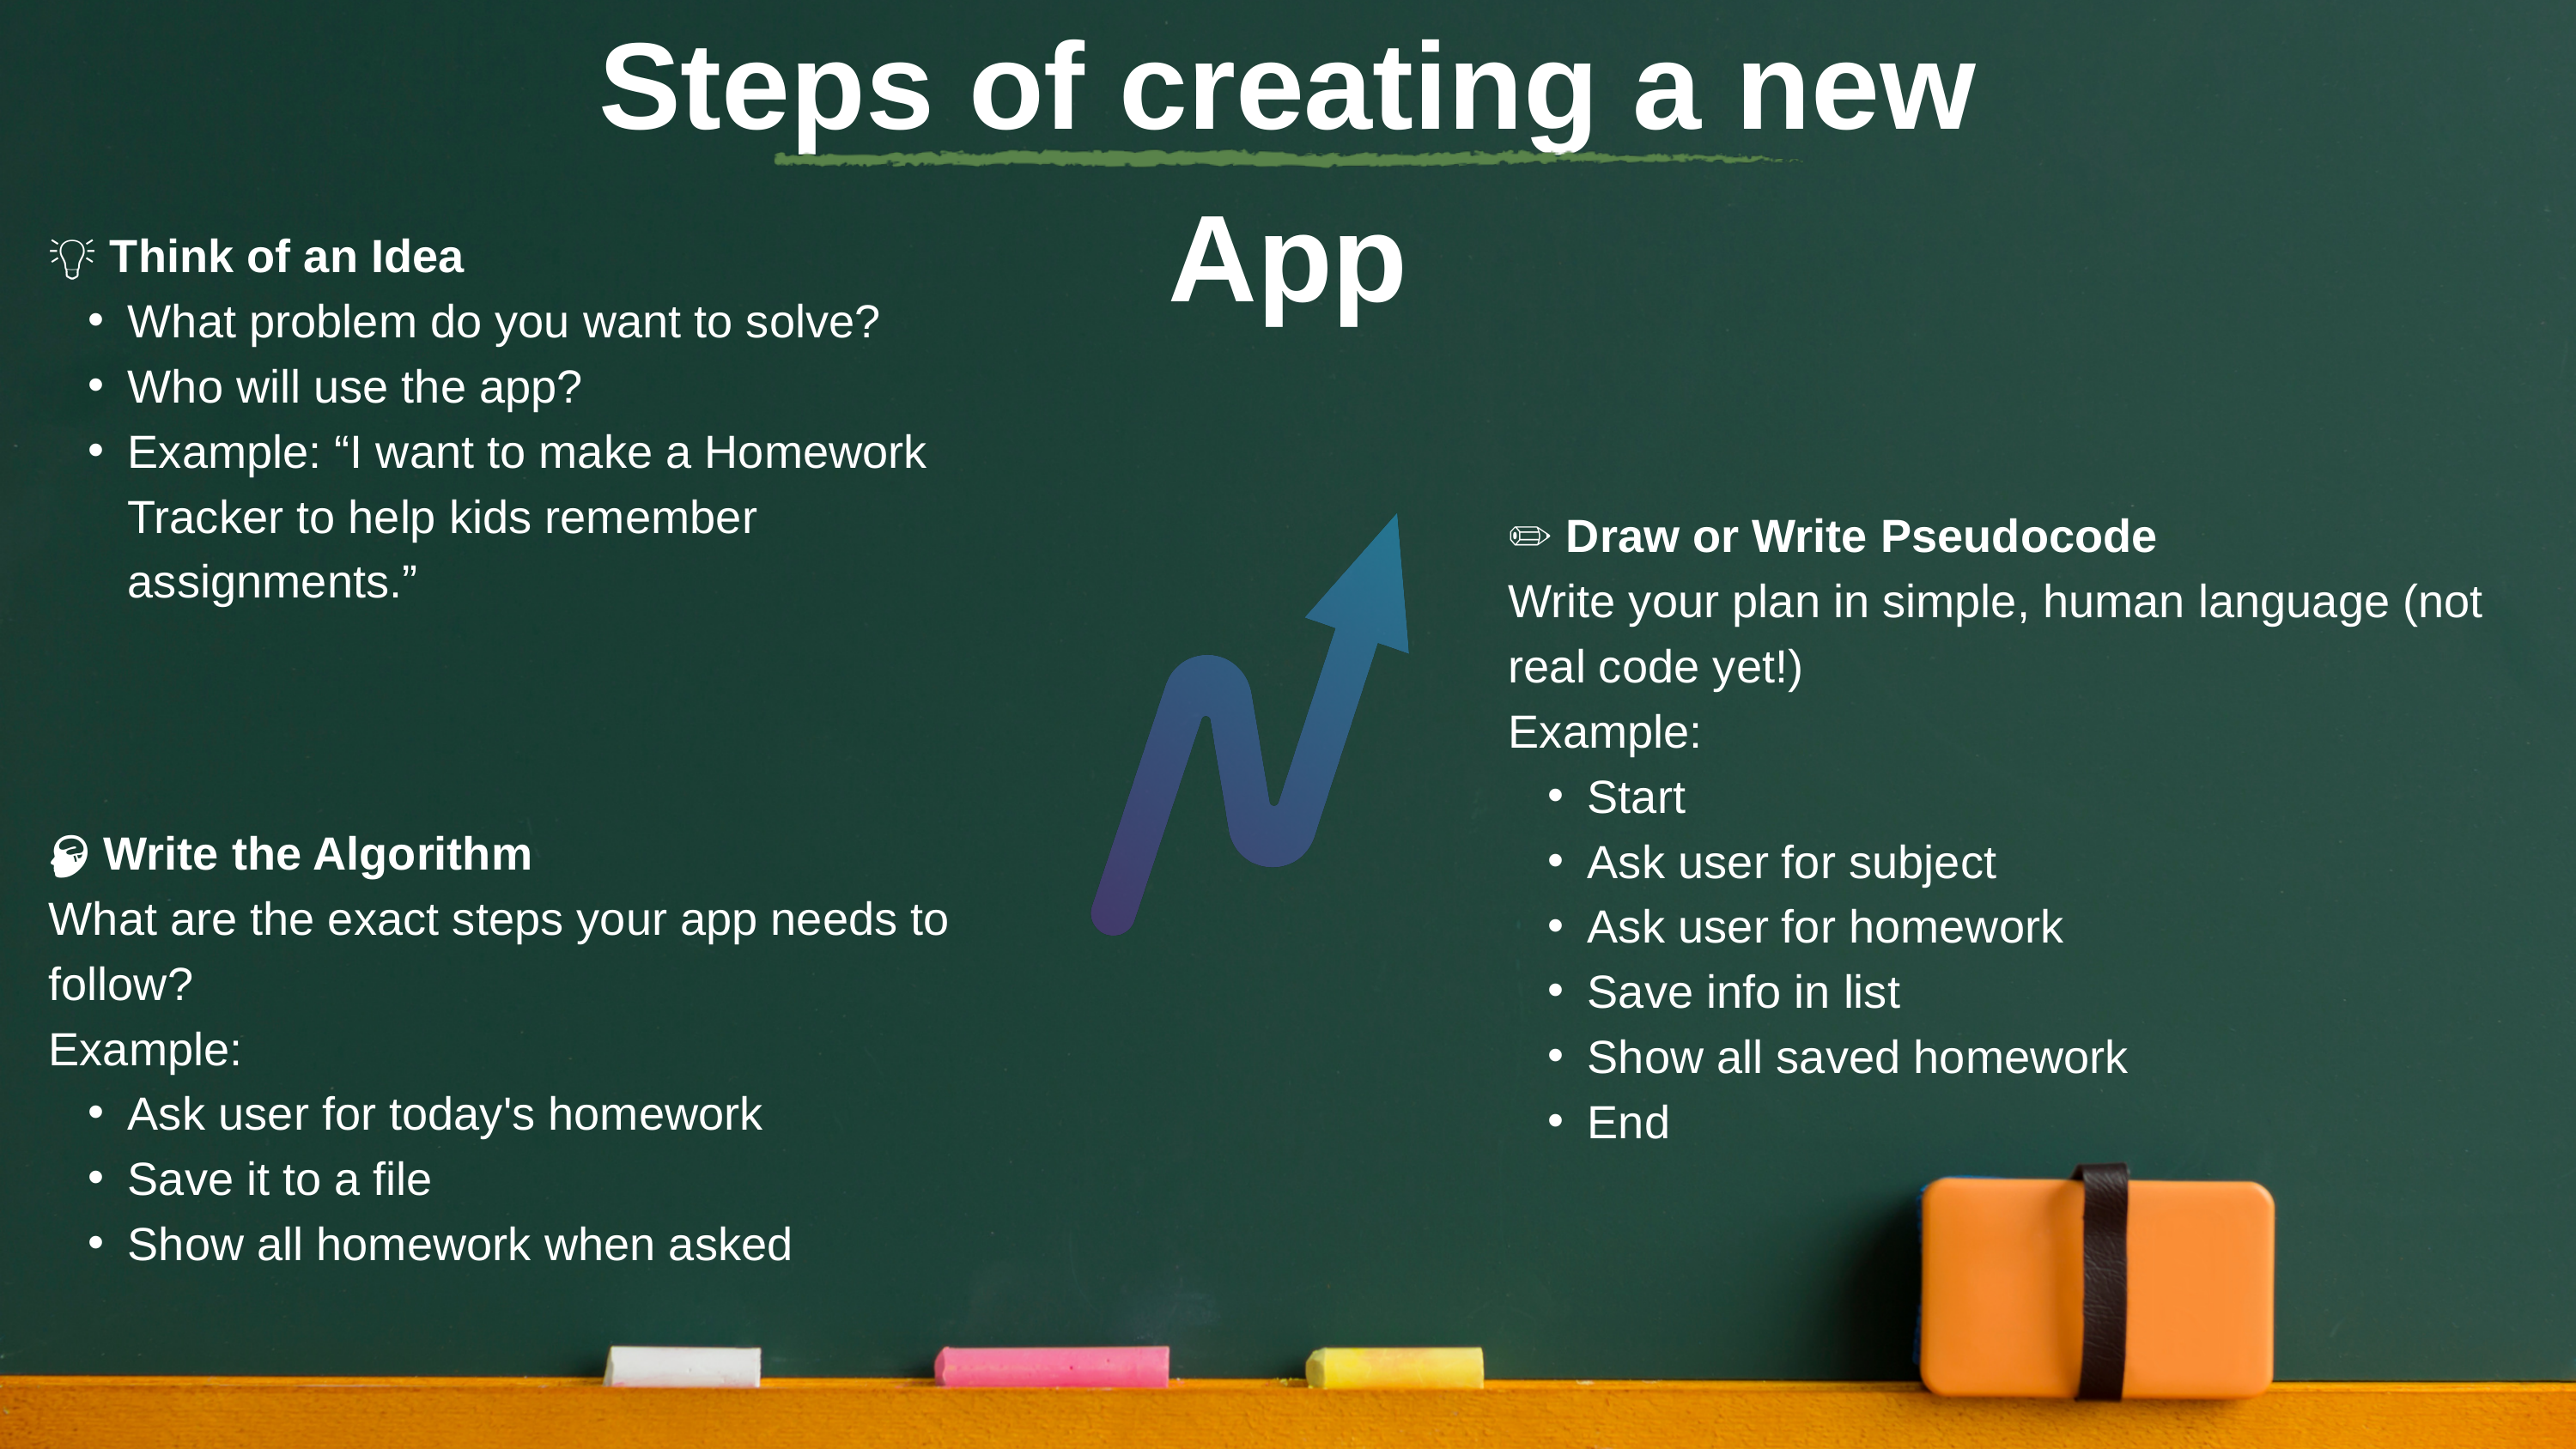

Steps of creating a new App

💡 Think of an Idea
What problem do you want to solve?
Who will use the app?
Example: “I want to make a Homework Tracker to help kids remember assignments.”
✏️ Draw or Write Pseudocode
Write your plan in simple, human language (not real code yet!)
Example:
Start
Ask user for subject
Ask user for homework
Save info in list
Show all saved homework
End

🧠 Write the Algorithm
What are the exact steps your app needs to follow?
Example:
Ask user for today's homework
Save it to a file
Show all homework when asked